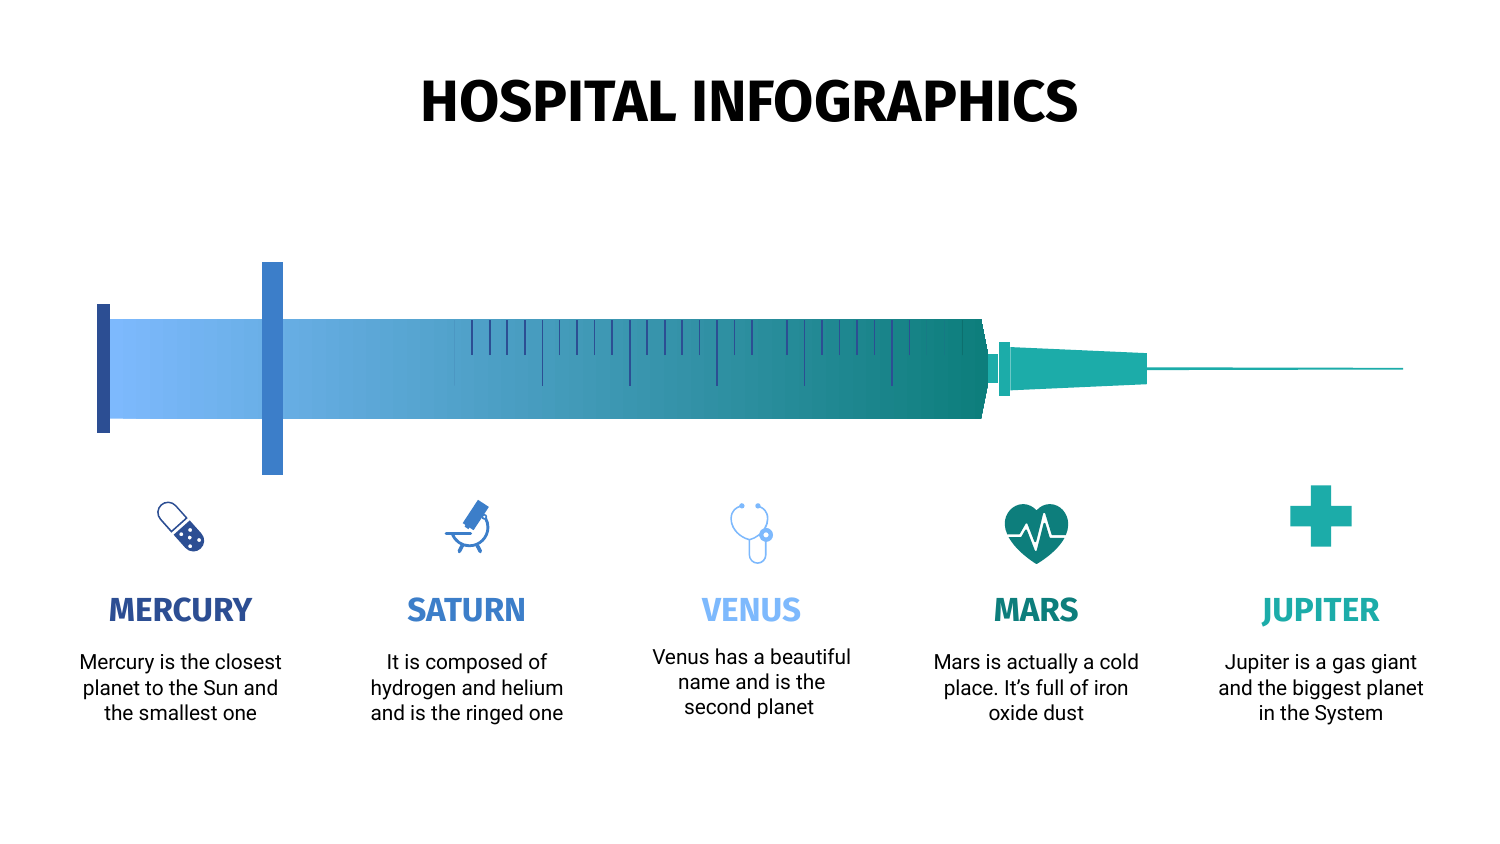

HOSPITAL INFOGRAPHICS

MERCURY
SATURN
VENUS
MARS
JUPITER
Mercury is the closest planet to the Sun and the smallest one

It is composed of hydrogen and helium and is the ringed one

Venus has a beautiful name and is the second planet
Mars is actually a cold place. It’s full of iron oxide dust

Jupiter is a gas giant and the biggest planet in the System